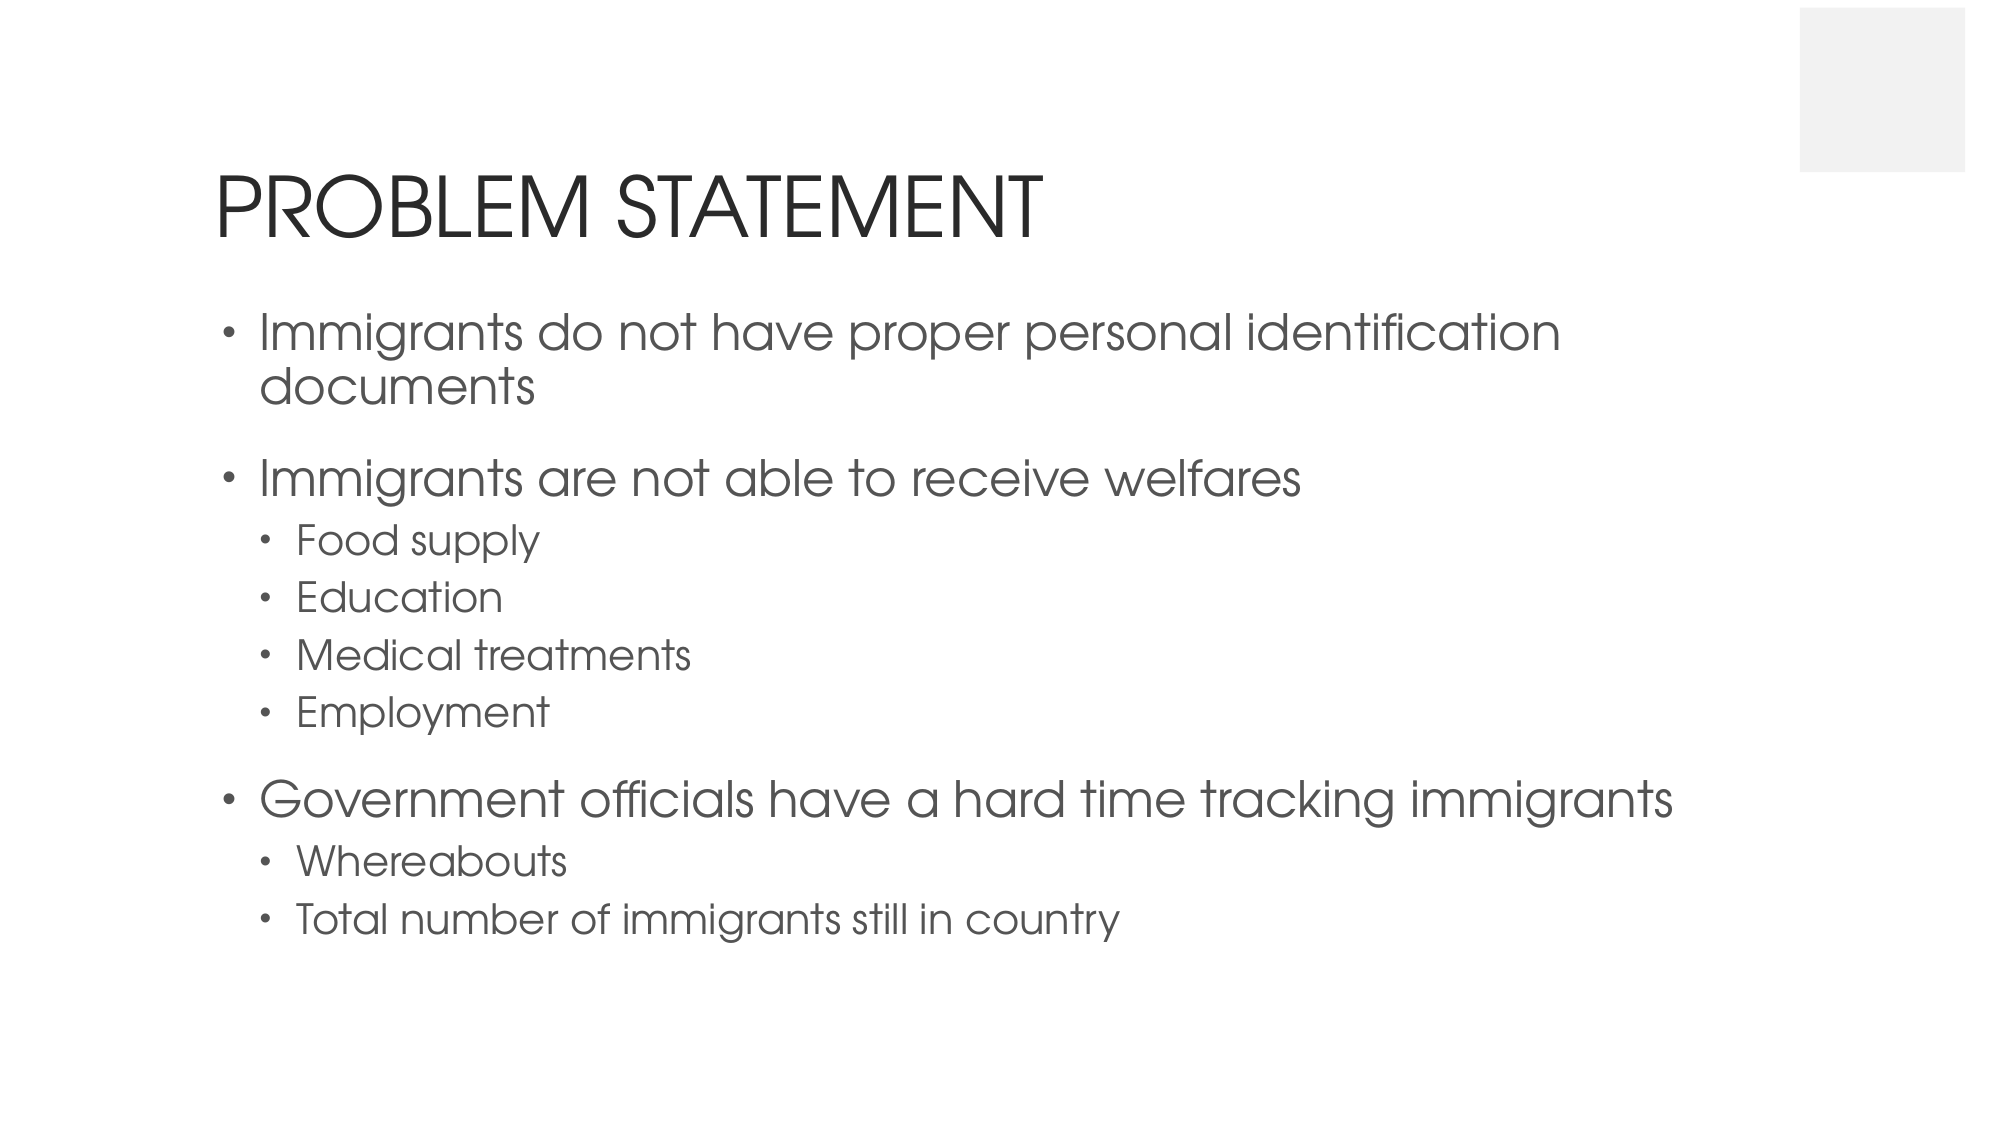

3
2
1
4
5
PROBLEM STATEMENT
Immigrants do not have proper personal identification documents
Immigrants are not able to receive welfares
Food supply
Education
Medical treatments
Employment
Government officials have a hard time tracking immigrants
Whereabouts
Total number of immigrants still in country